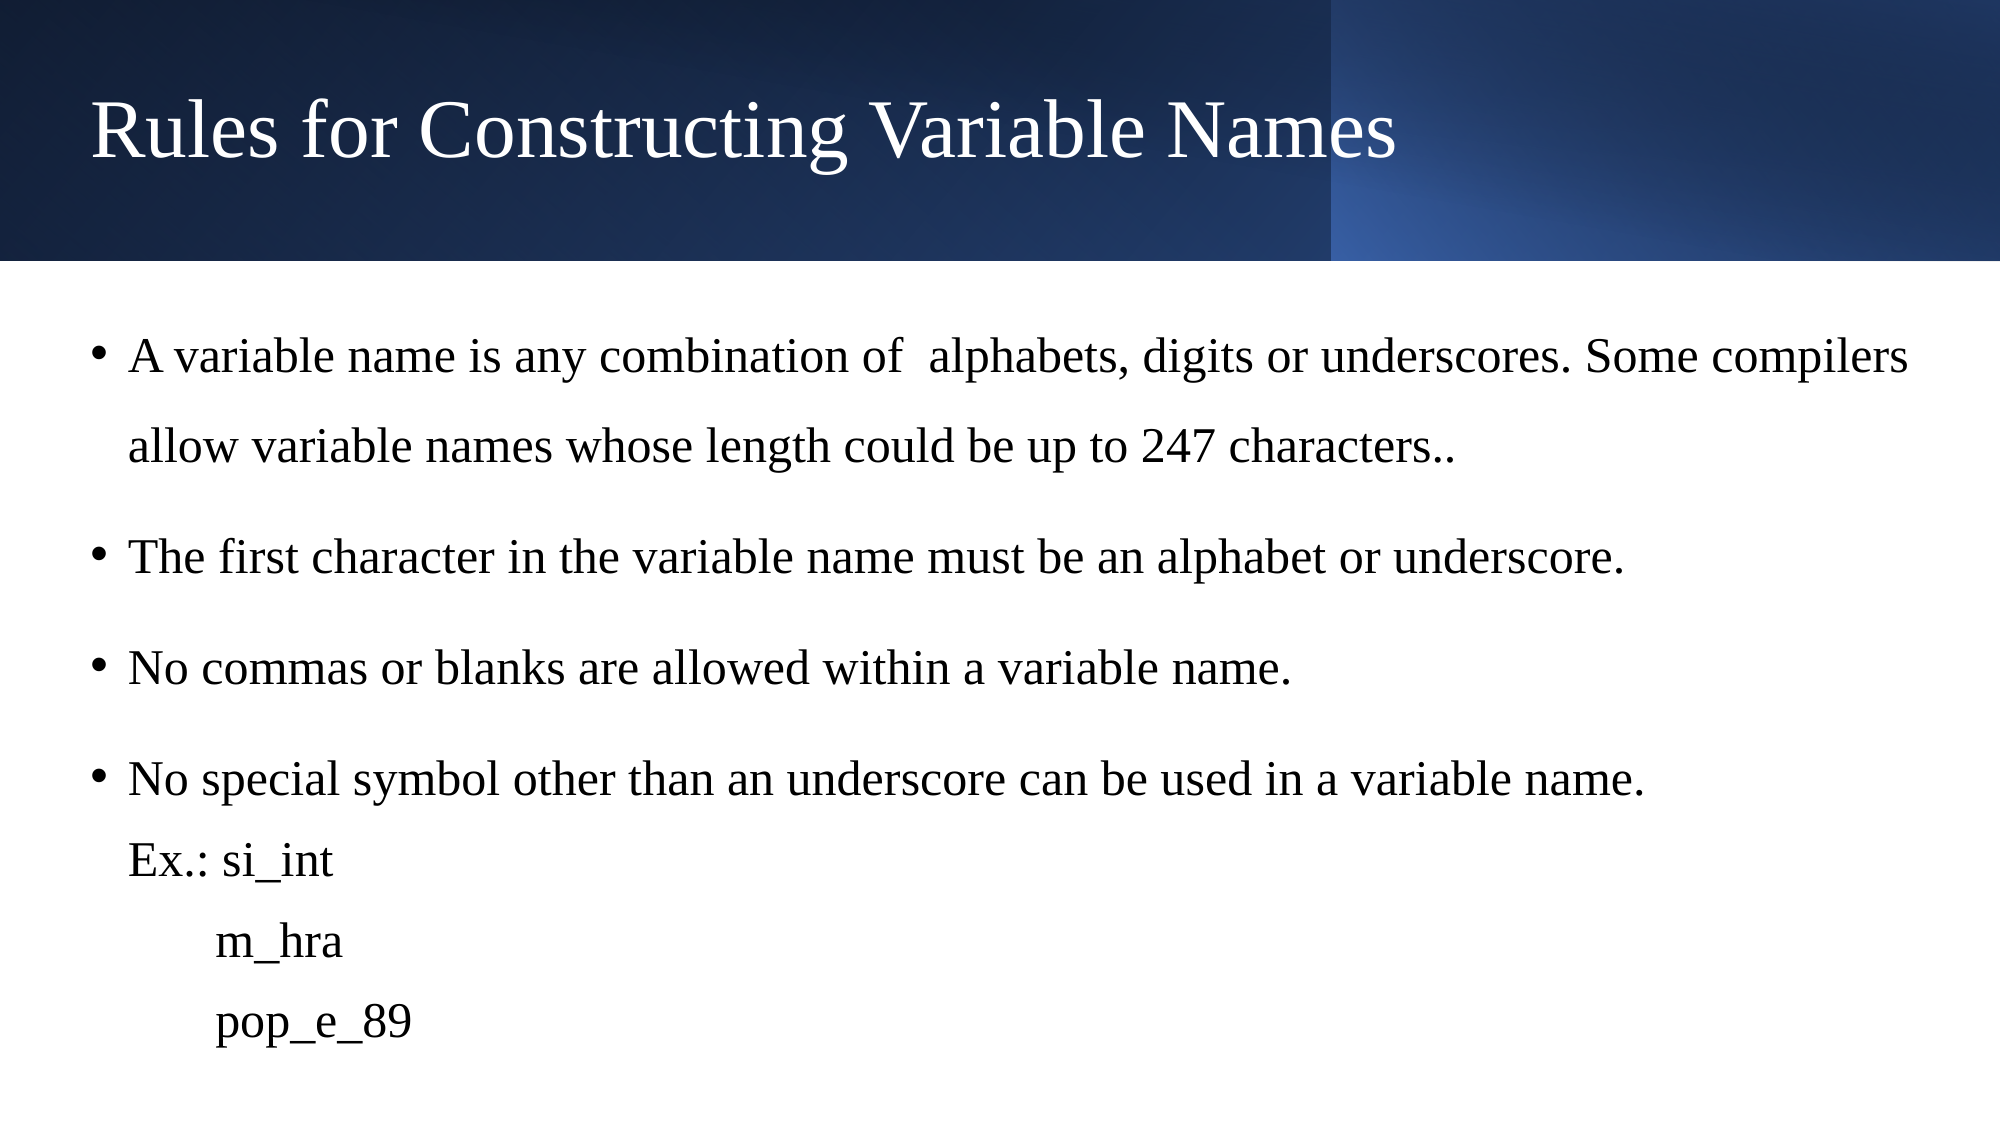

# Rules for Constructing Variable Names
A variable name is any combination of  alphabets, digits or underscores. Some compilers allow variable names whose length could be up to 247 characters..
The first character in the variable name must be an alphabet or underscore.
No commas or blanks are allowed within a variable name.
No special symbol other than an underscore can be used in a variable name.
   Ex.: si_int
          m_hra
          pop_e_89